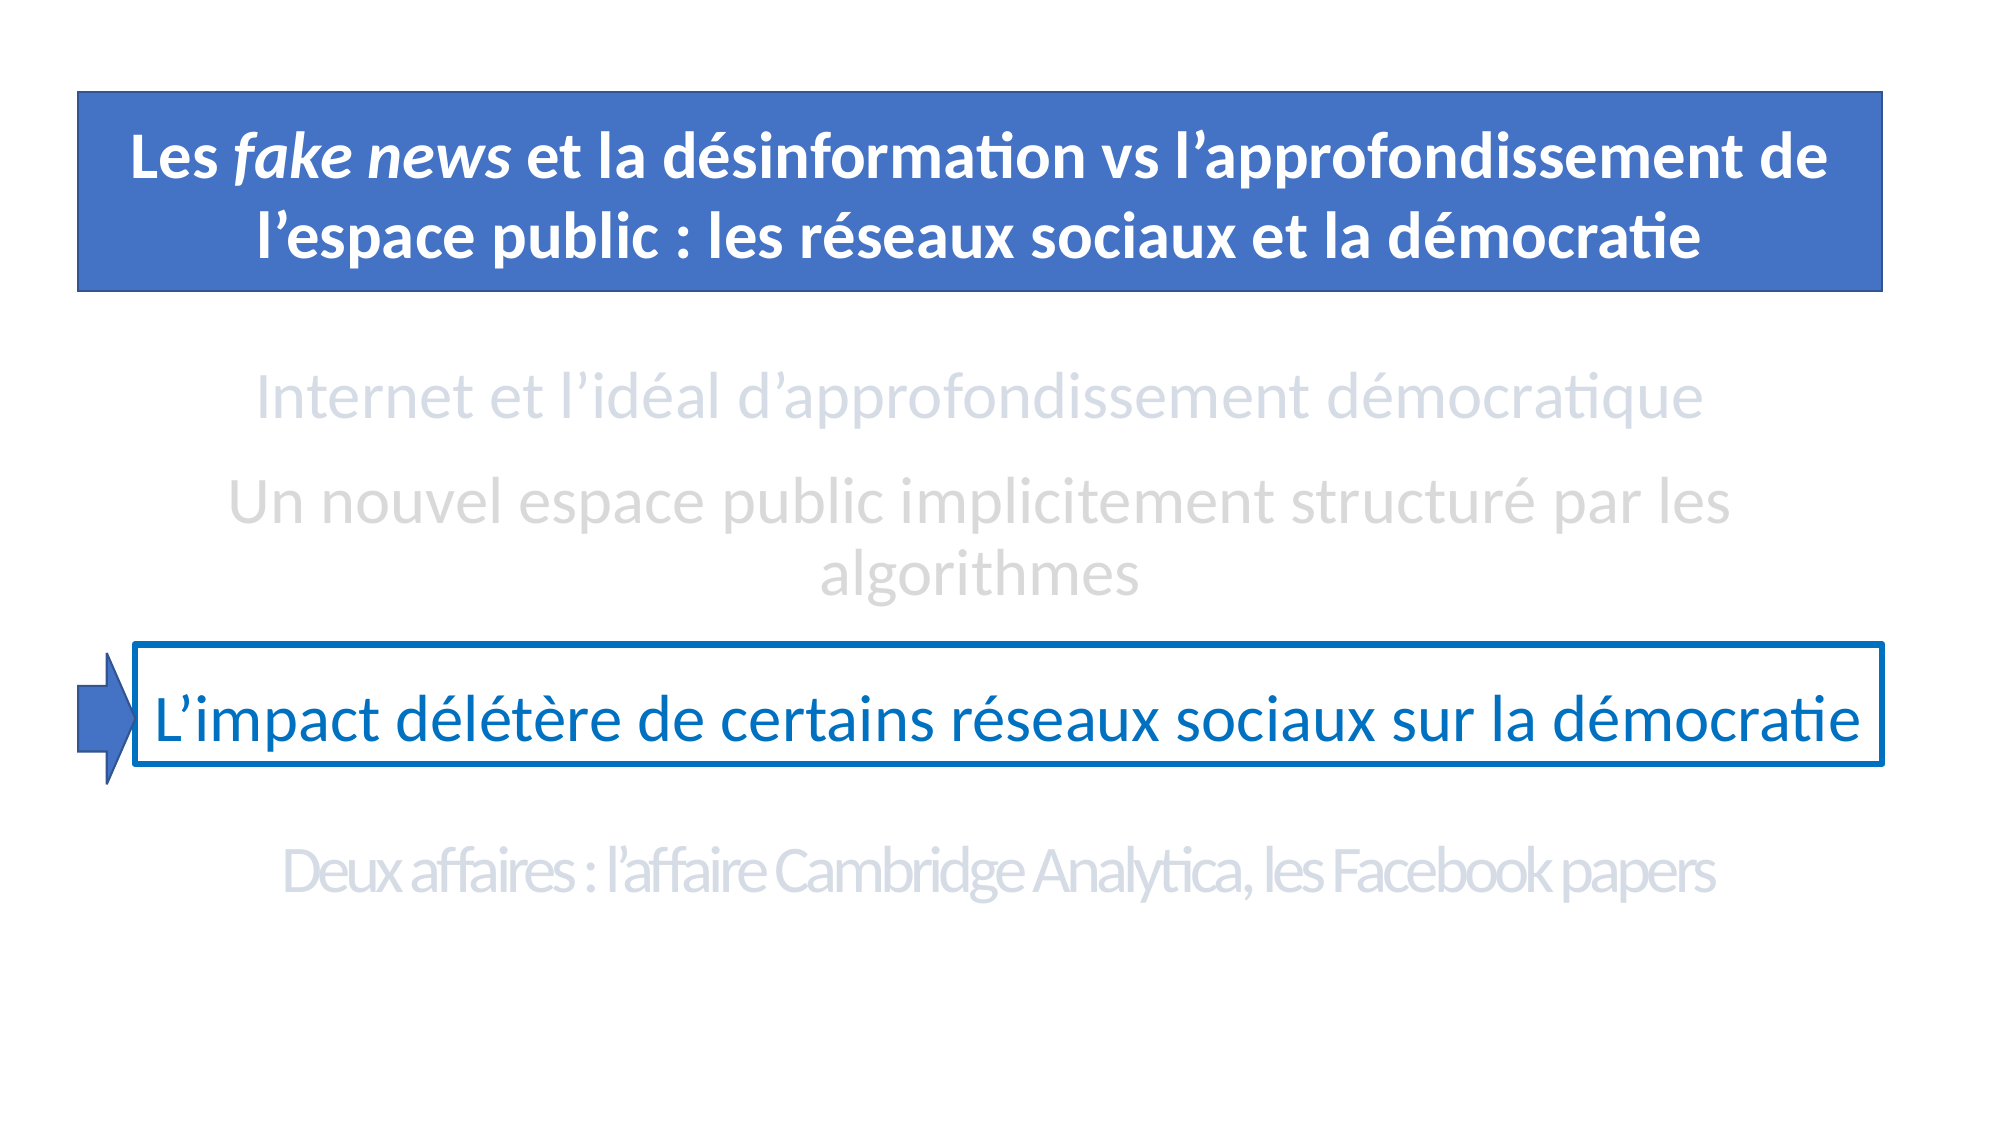

Les fake news et la désinformation vs l’approfondissement de l’espace public : les réseaux sociaux et la démocratie
# Internet et l’idéal d’approfondissement démocratique

Un nouvel espace public implicitement structuré par les algorithmes

L’impact délétère de certains réseaux sociaux sur la démocratie

Deux affaires : l’affaire Cambridge Analytica, les Facebook papers